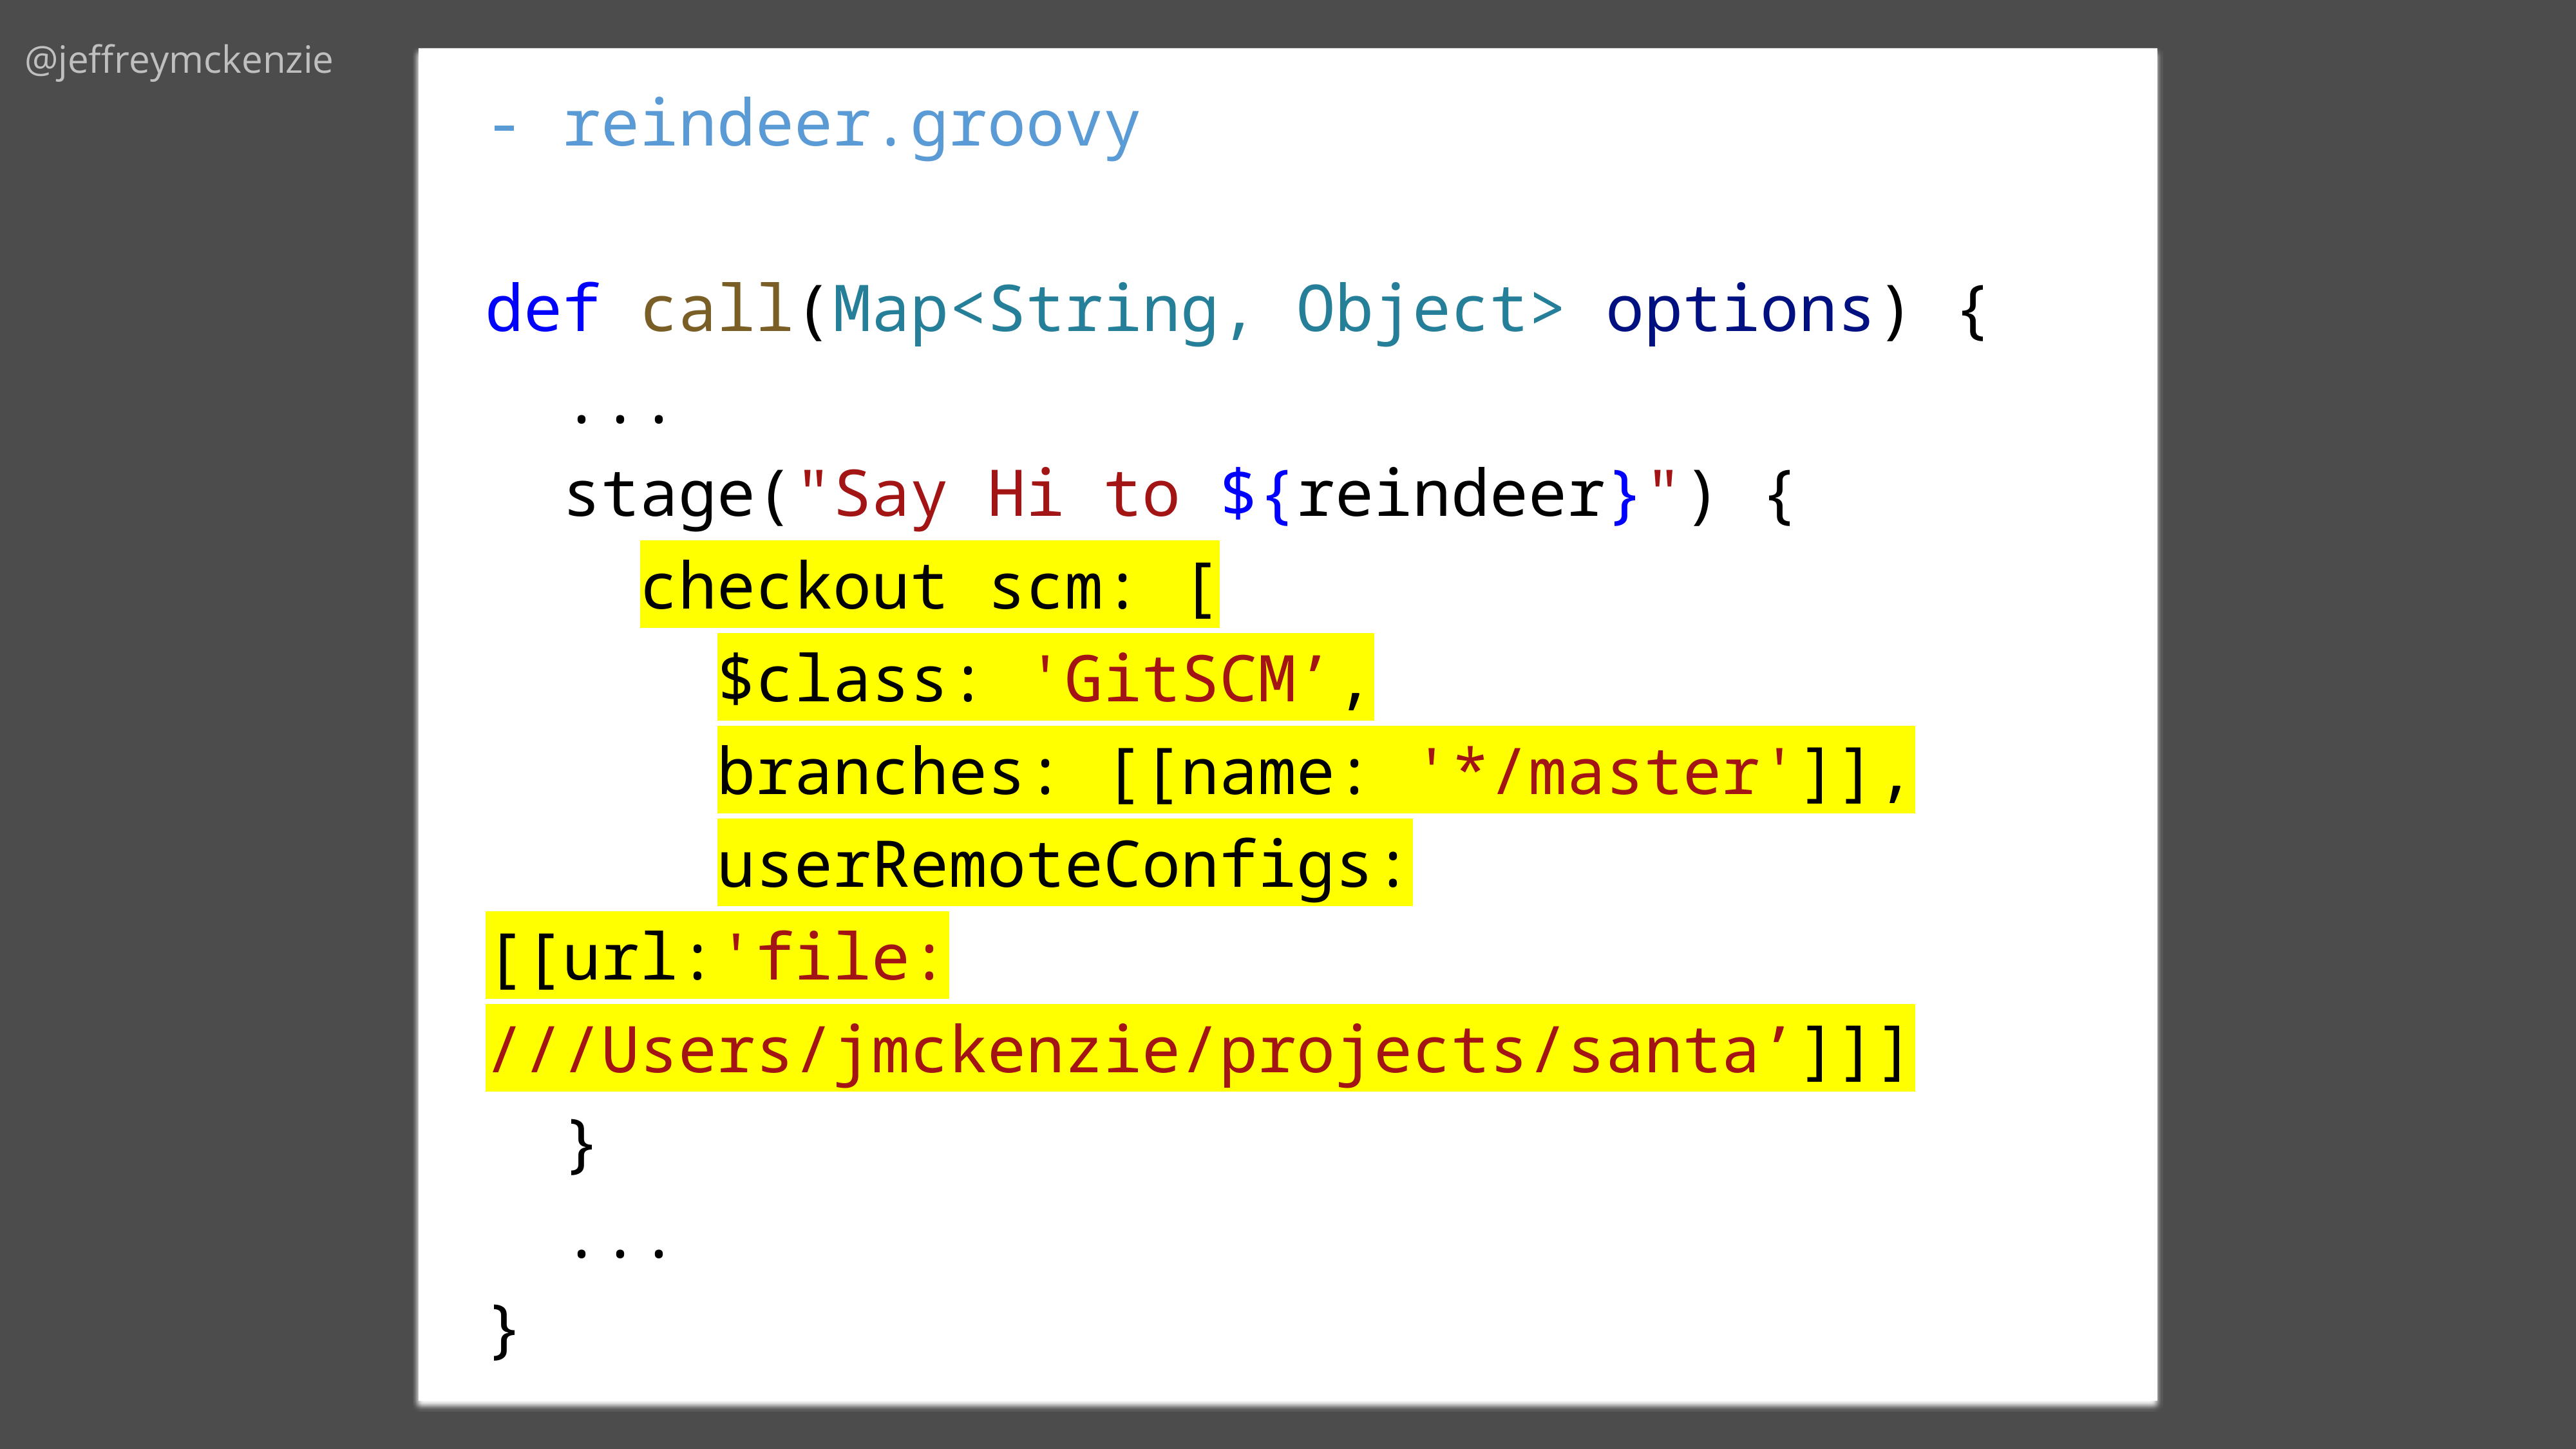

- reindeer.groovy

def call(Map<String, Object> options) {
  ...
  stage("Say Hi to ${reindeer}") {
    checkout scm: [
      $class: 'GitSCM’,
      branches: [[name: '*/master']],
      userRemoteConfigs: [[url:'file: ///Users/jmckenzie/projects/santa’]]]
  }
  ...
}